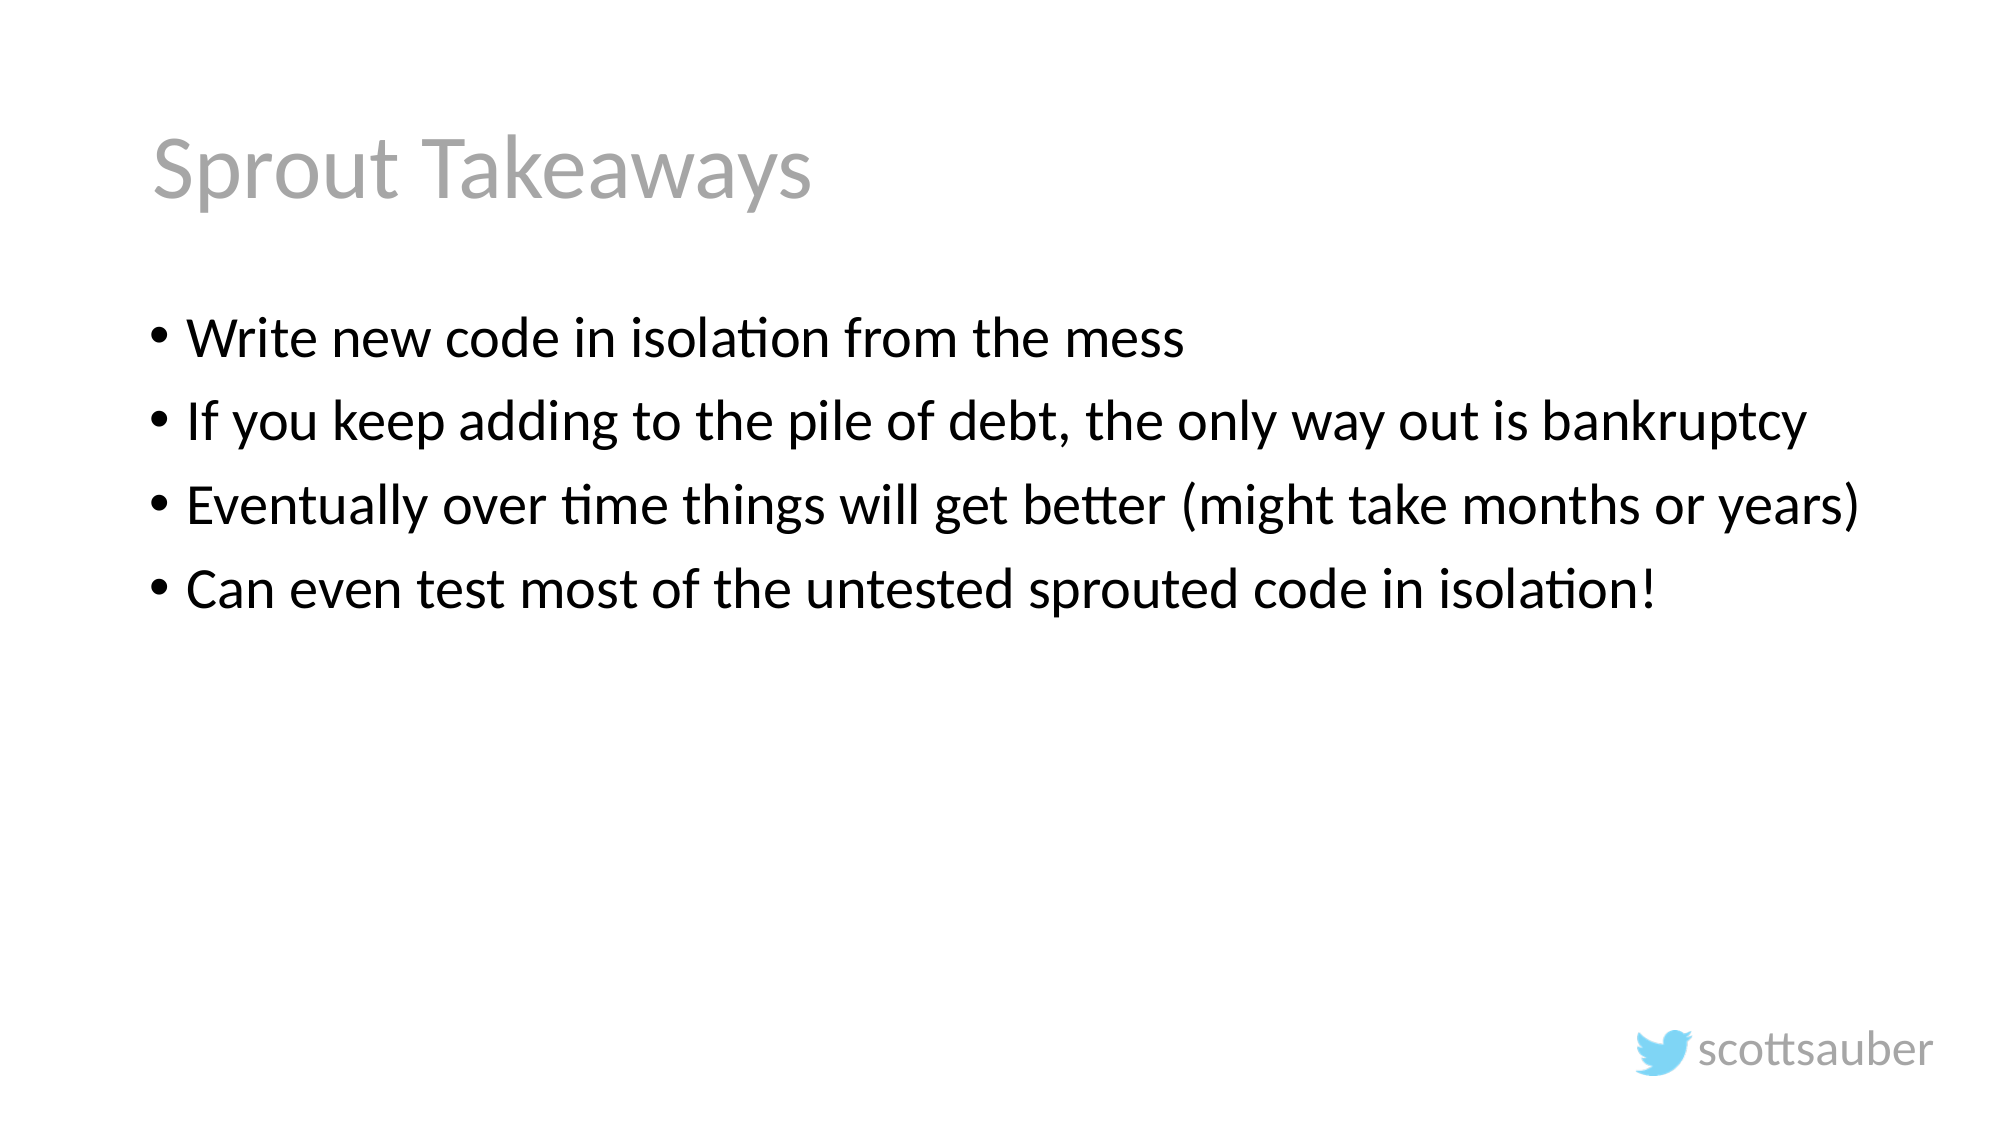

# Sprout Takeaways
Write new code in isolation from the mess
If you keep adding to the pile of debt, the only way out is bankruptcy
Eventually over time things will get better (might take months or years)
Can even test most of the untested sprouted code in isolation!
scottsauber